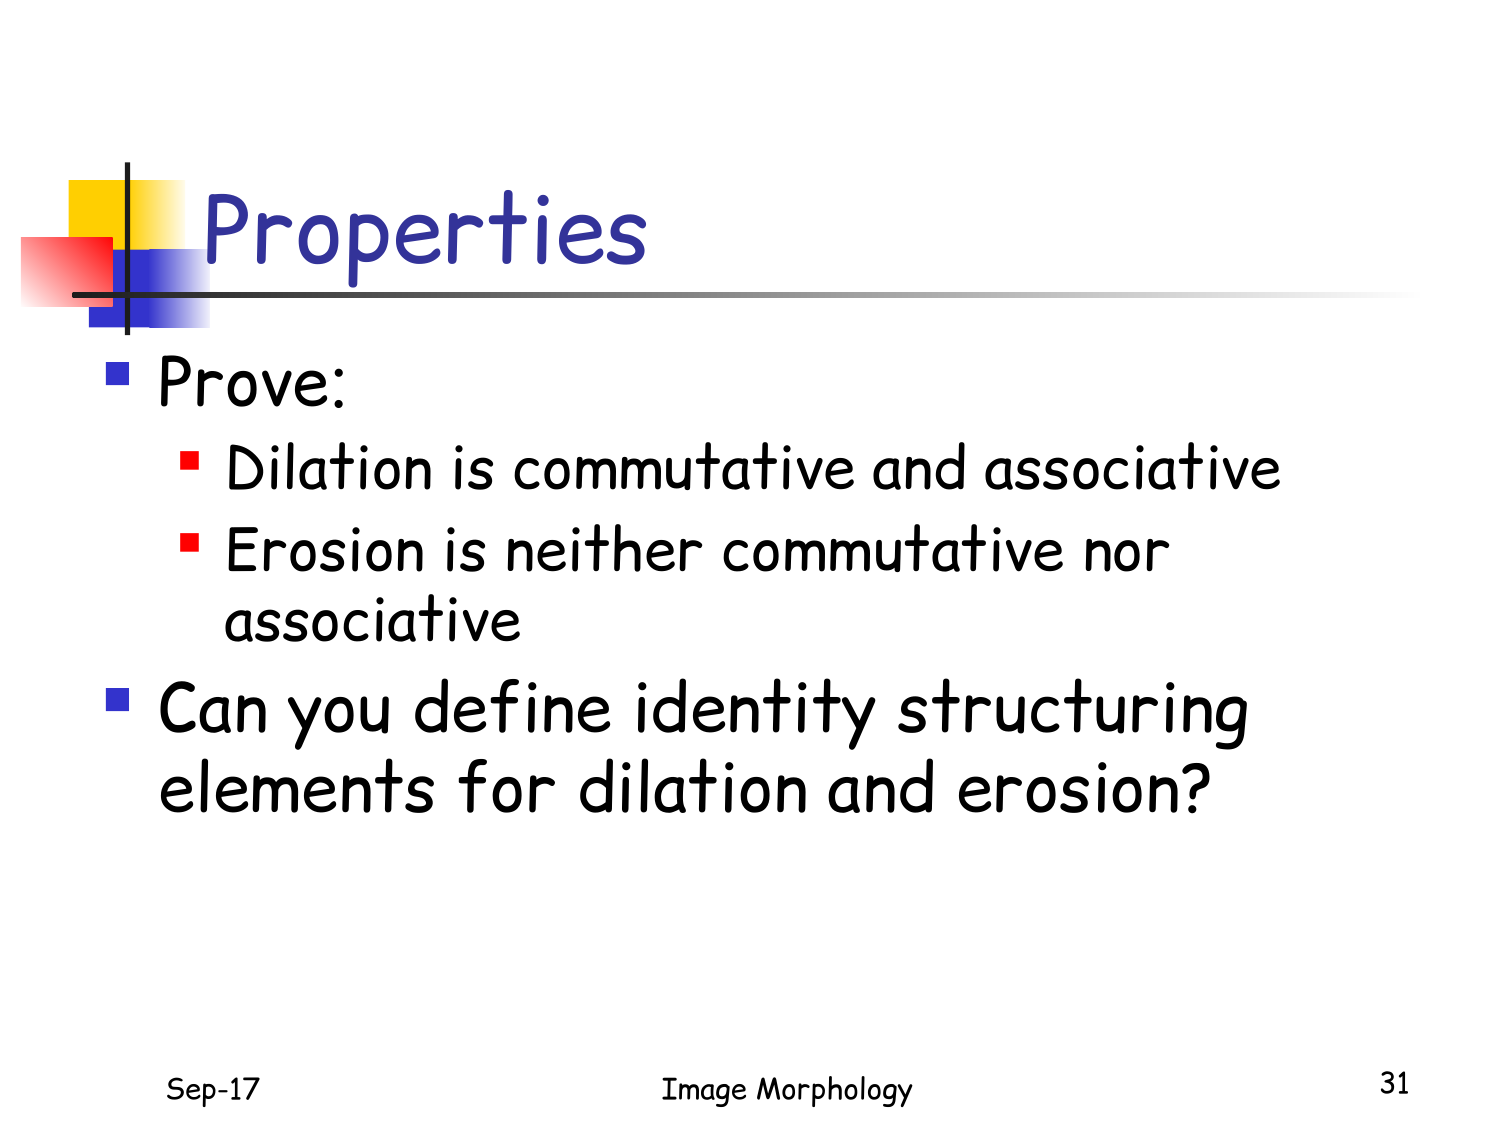

# Properties
Prove:
Dilation is commutative and associative
Erosion is neither commutative nor associative
Can you define identity structuring elements for dilation and erosion?

Sep-17
Image Morphology
31